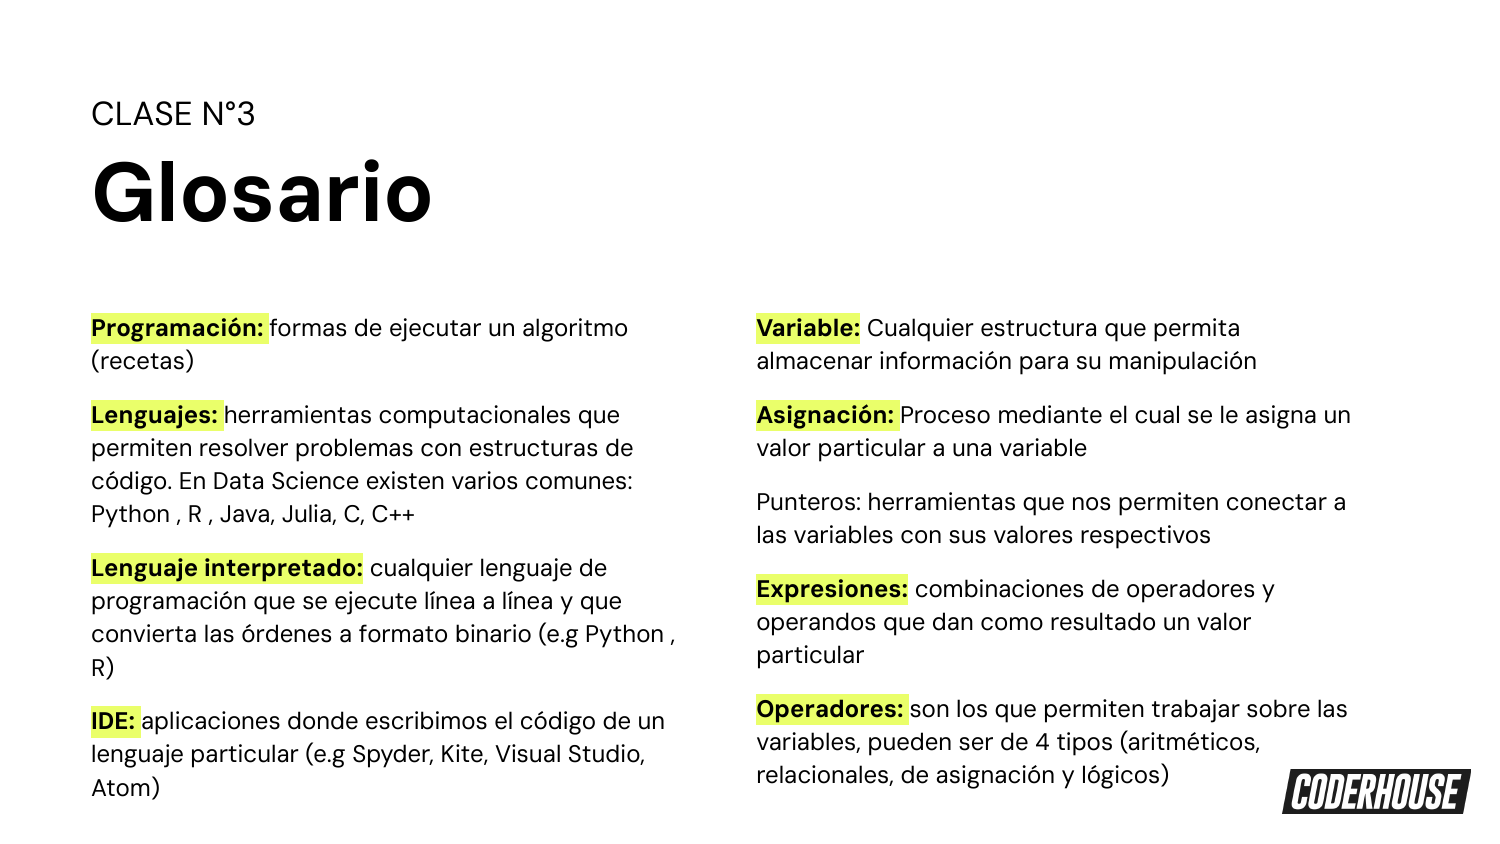

CLASE N°3
Glosario
Programación: formas de ejecutar un algoritmo (recetas)
Lenguajes: herramientas computacionales que permiten resolver problemas con estructuras de código. En Data Science existen varios comunes: Python , R , Java, Julia, C, C++
Lenguaje interpretado: cualquier lenguaje de programación que se ejecute línea a línea y que convierta las órdenes a formato binario (e.g Python , R)
IDE: aplicaciones donde escribimos el código de un lenguaje particular (e.g Spyder, Kite, Visual Studio, Atom)

Variable: Cualquier estructura que permita almacenar información para su manipulación
Asignación: Proceso mediante el cual se le asigna un valor particular a una variable
Punteros: herramientas que nos permiten conectar a las variables con sus valores respectivos
Expresiones: combinaciones de operadores y operandos que dan como resultado un valor particular
Operadores: son los que permiten trabajar sobre las variables, pueden ser de 4 tipos (aritméticos, relacionales, de asignación y lógicos)